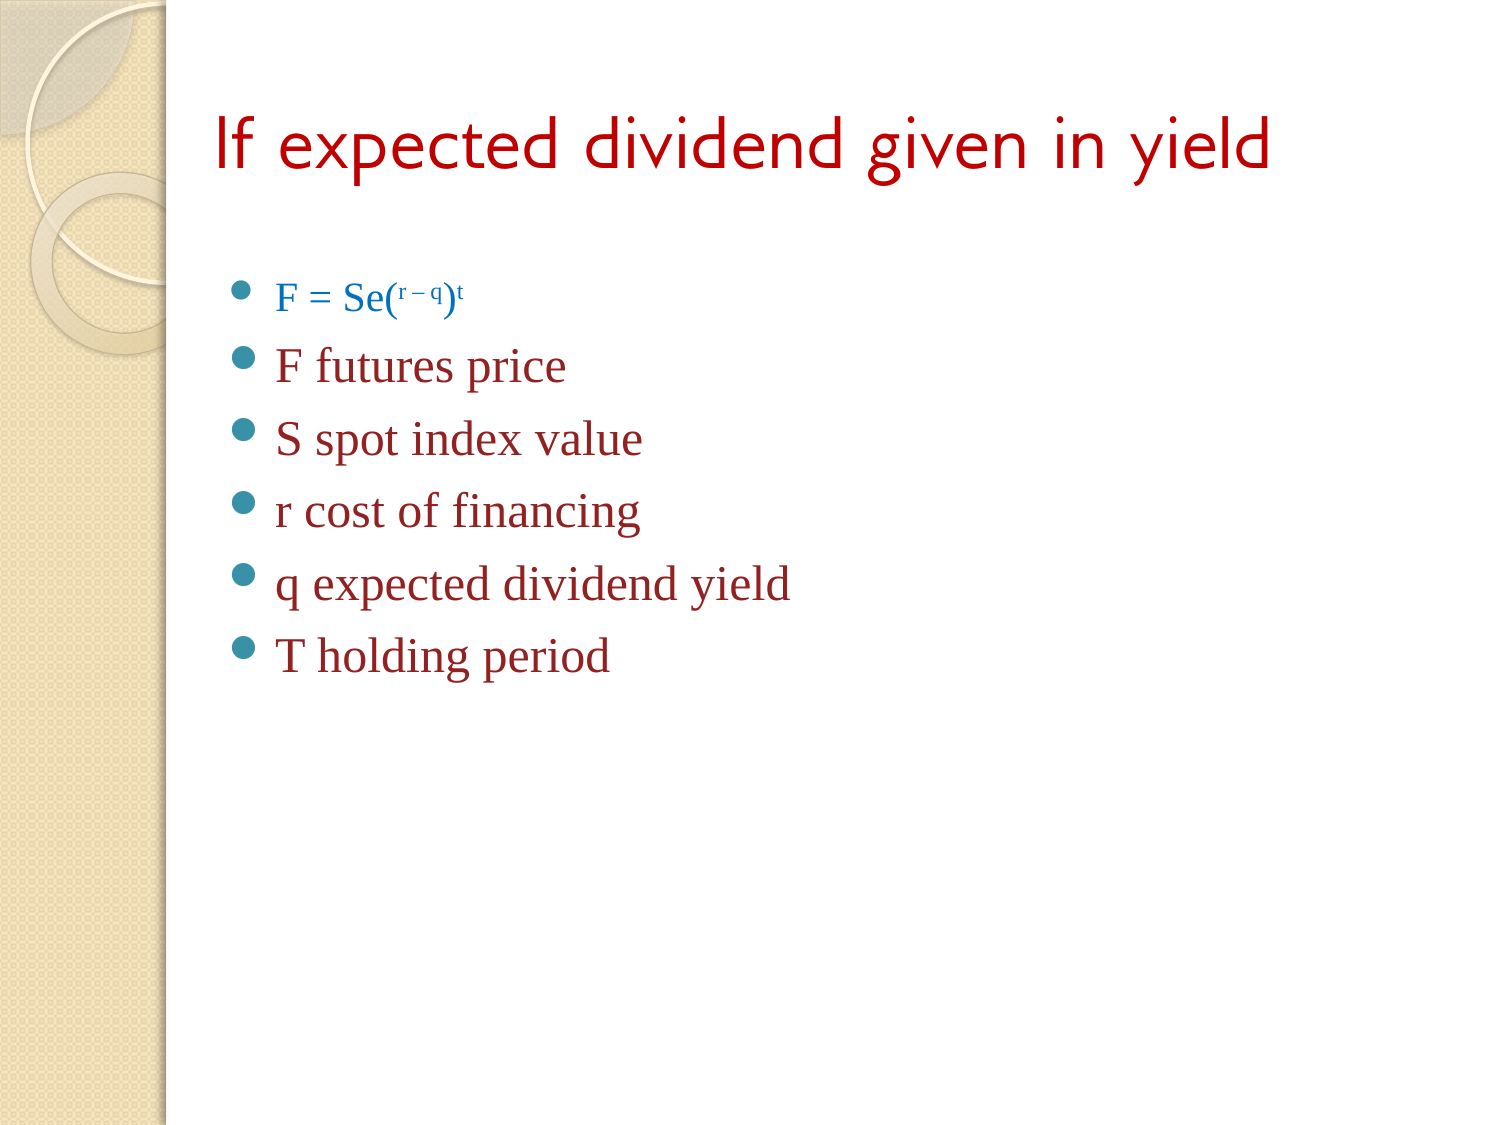

# If expected dividend given in yield
F = Se(r – q)t
F futures price
S spot index value
r cost of financing
q expected dividend yield
T holding period